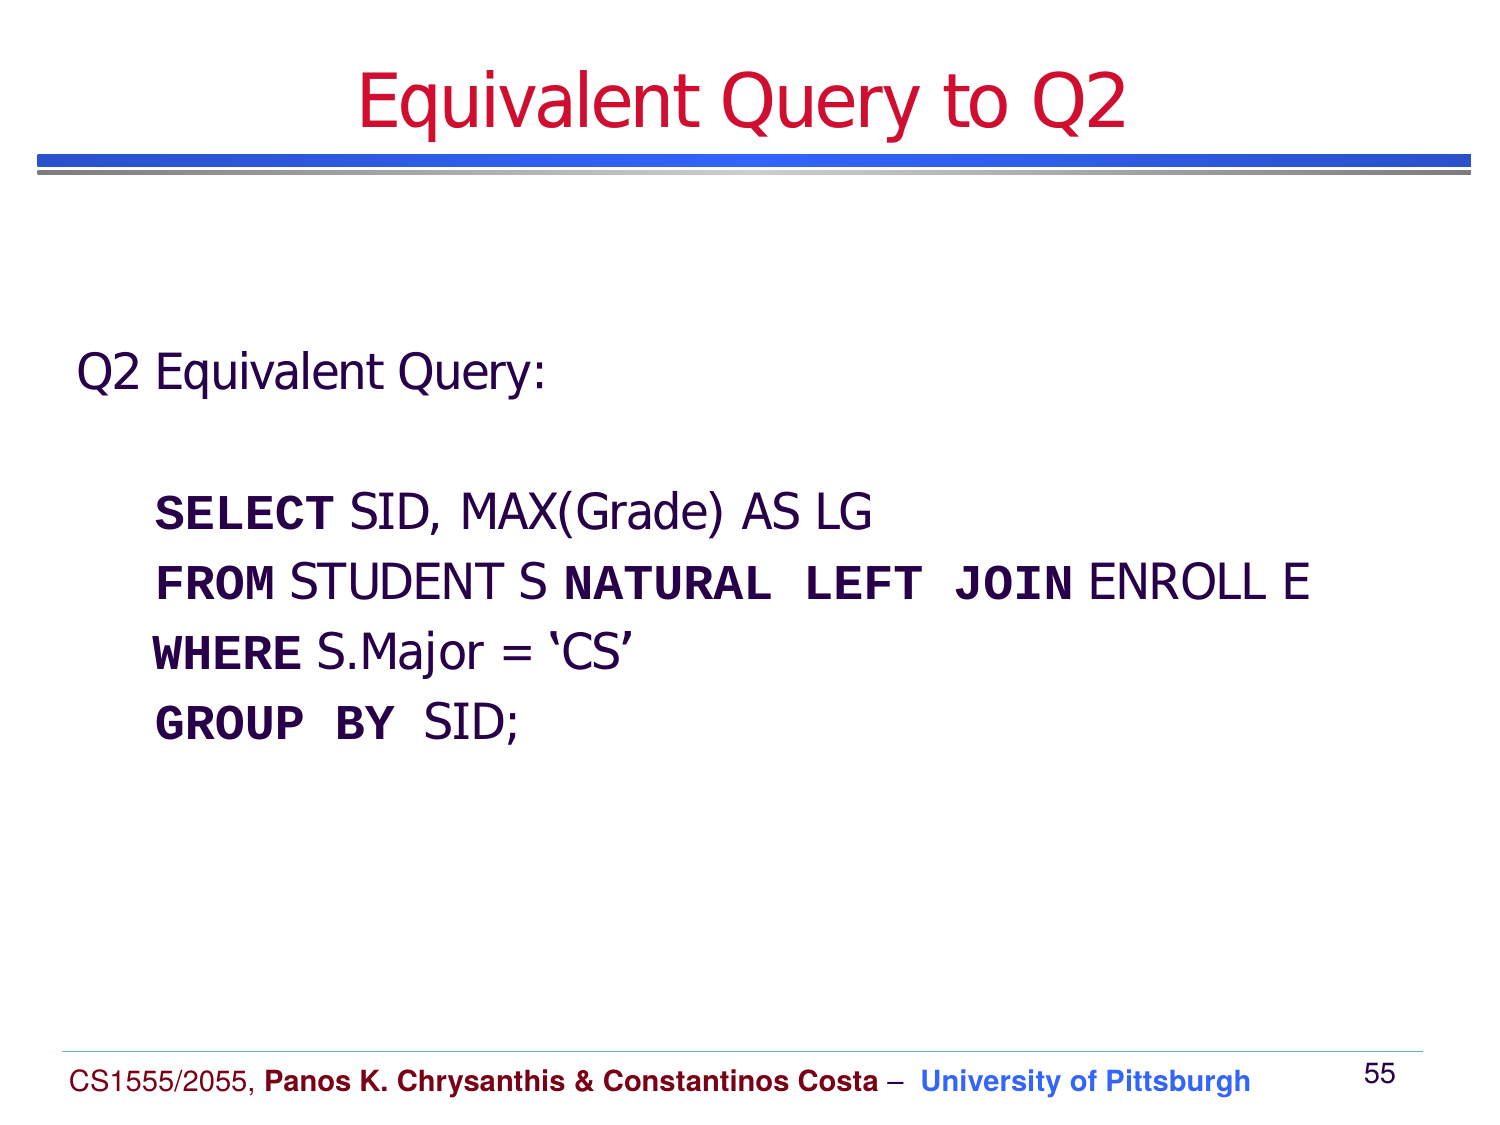

# Equivalent Query to Q2

Q2 Equivalent Query:

     SELECT SID, MAX(Grade) AS LG
     FROM STUDENT S NATURAL LEFT JOIN ENROLL E
   WHERE S.Major = ‘CS’
     GROUP BY SID;